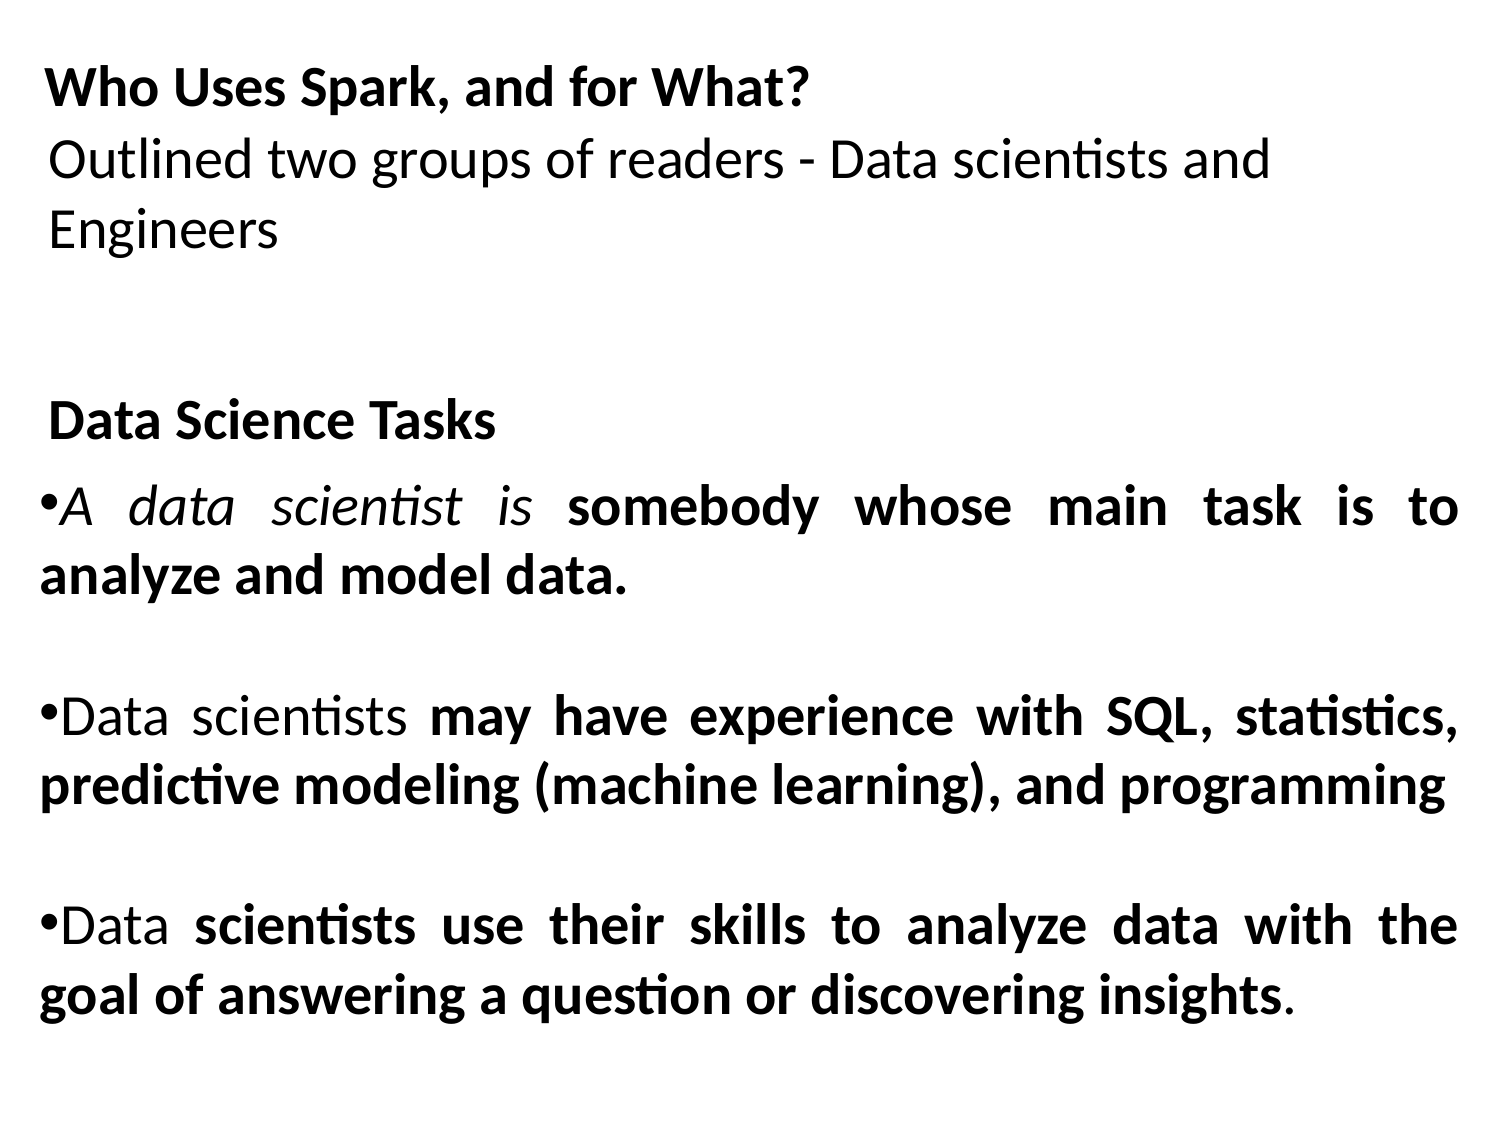

Who Uses Spark, and for What?
Outlined two groups of readers - Data scientists and Engineers
Data Science Tasks
A data scientist is somebody whose main task is to analyze and model data.

Data scientists may have experience with SQL, statistics, predictive modeling (machine learning), and programming

Data scientists use their skills to analyze data with the goal of answering a question or discovering insights.